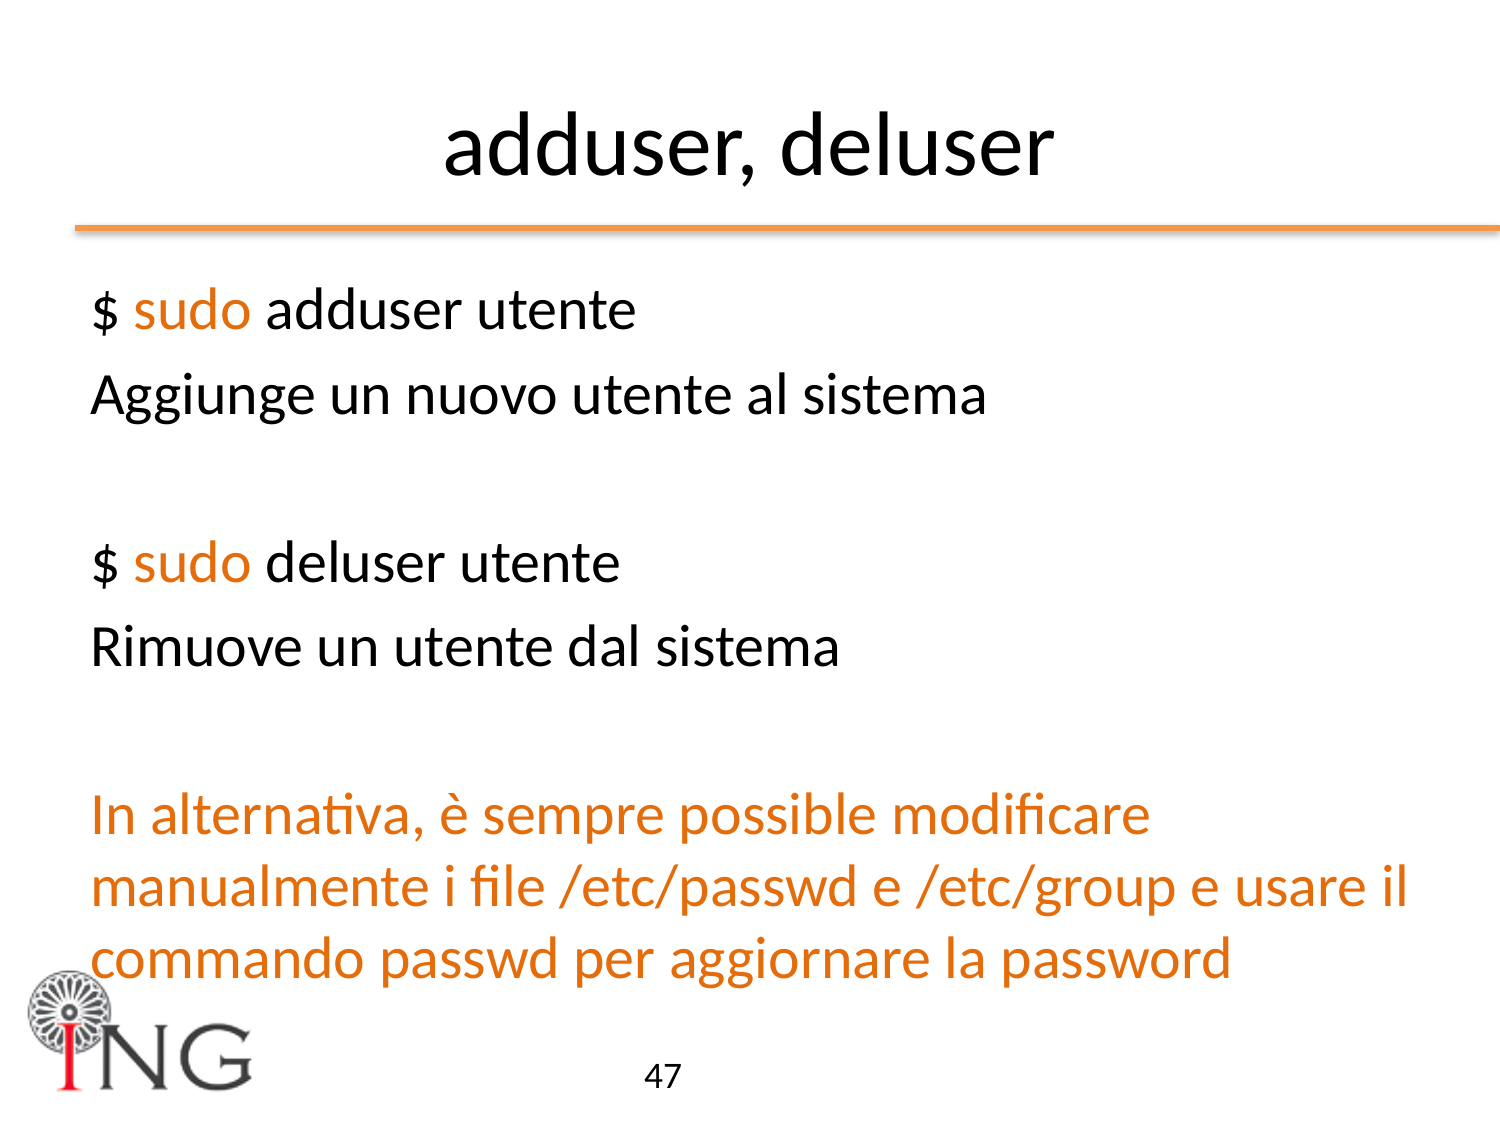

# adduser, deluser
$ sudo adduser utente
Aggiunge un nuovo utente al sistema

$ sudo deluser utente
Rimuove un utente dal sistema

In alternativa, è sempre possible modificare manualmente i file /etc/passwd e /etc/group e usare il commando passwd per aggiornare la password

47